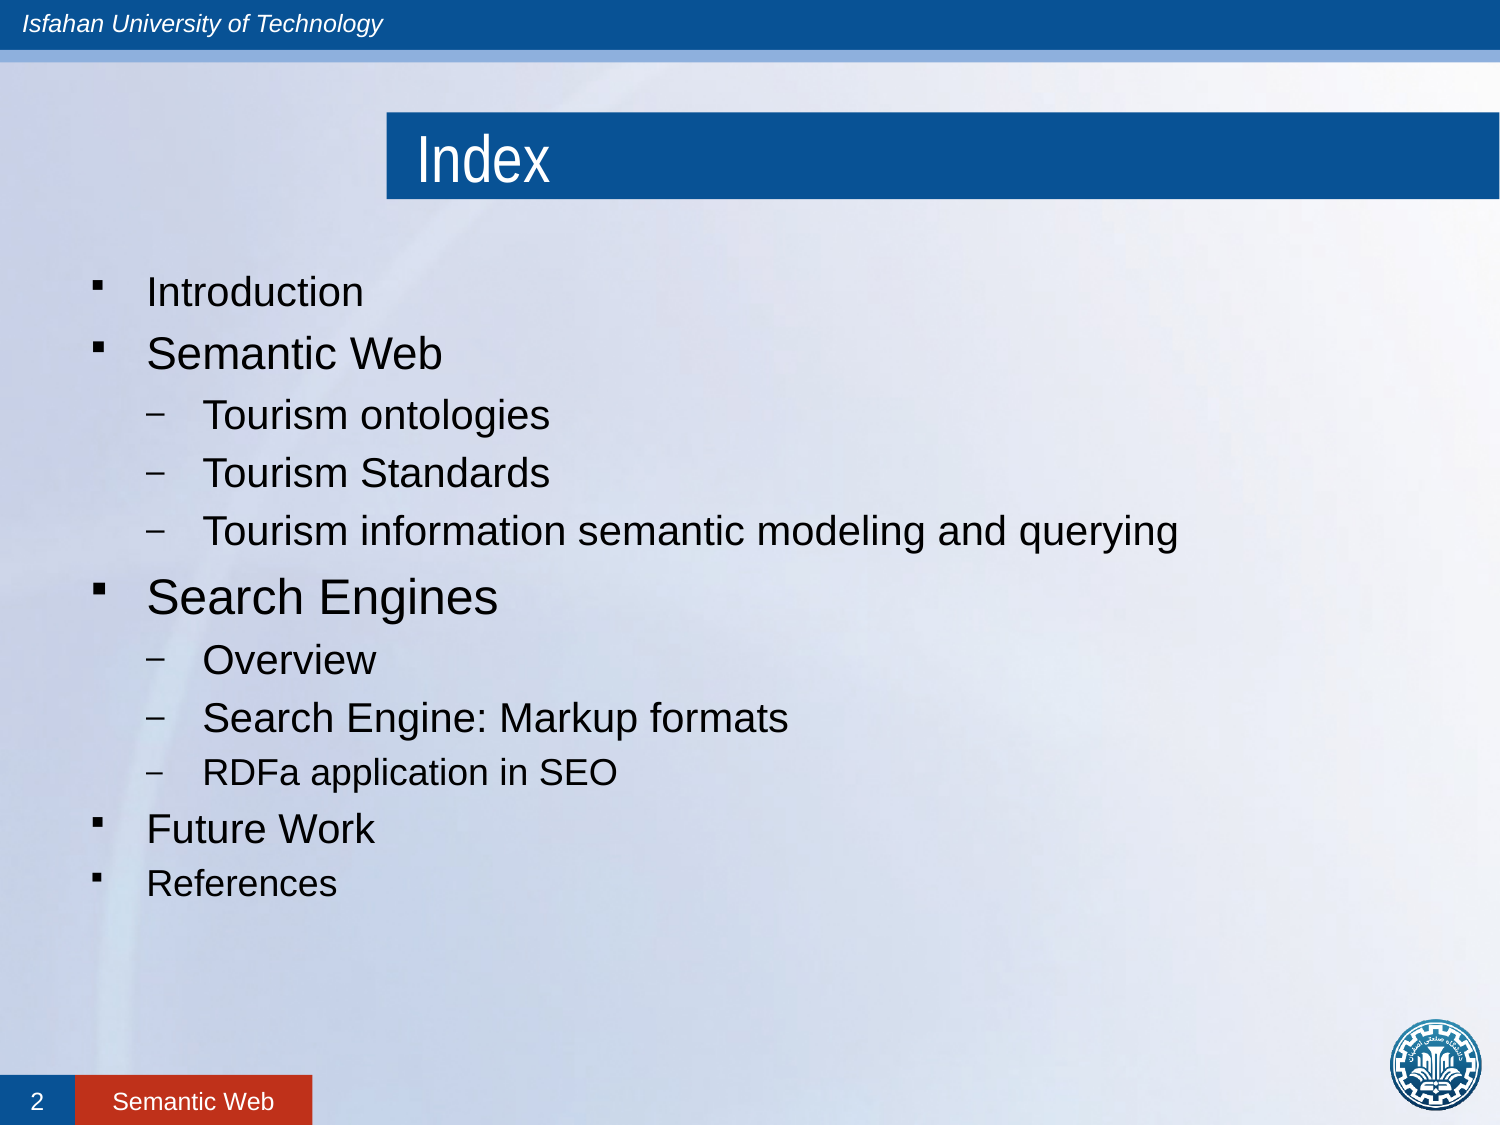

# Index

Introduction
Semantic Web
Tourism ontologies
Tourism Standards
Tourism information semantic modeling and querying
Search Engines
Overview
Search Engine: Markup formats
RDFa application in SEO
Future Work
References

2
Semantic Web